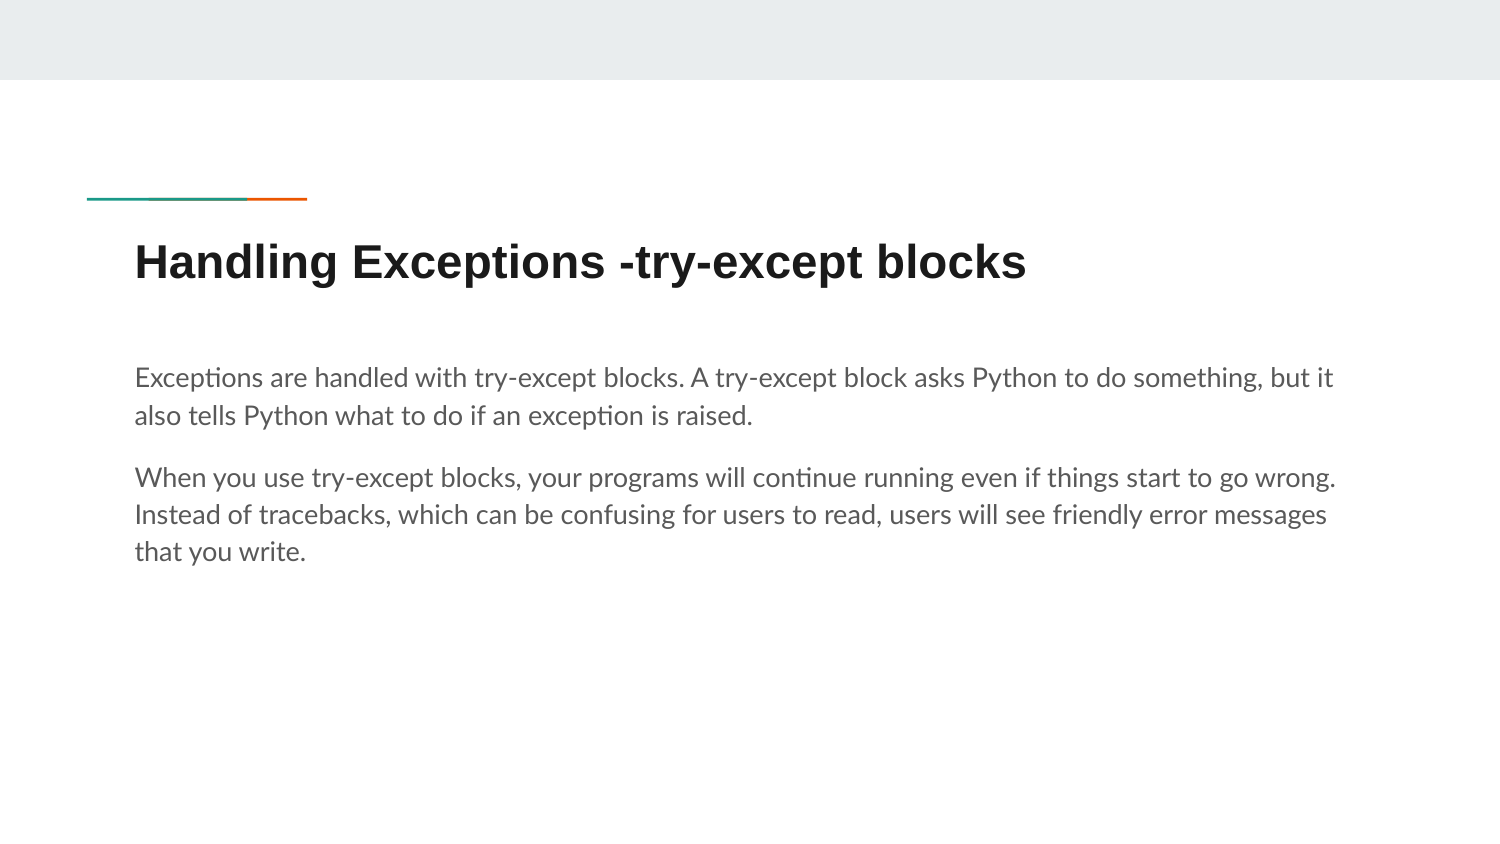

# Handling Exceptions -try-except blocks
Exceptions are handled with try-except blocks. A try-except block asks Python to do something, but it also tells Python what to do if an exception is raised.
When you use try-except blocks, your programs will continue running even if things start to go wrong. Instead of tracebacks, which can be confusing for users to read, users will see friendly error messages that you write.